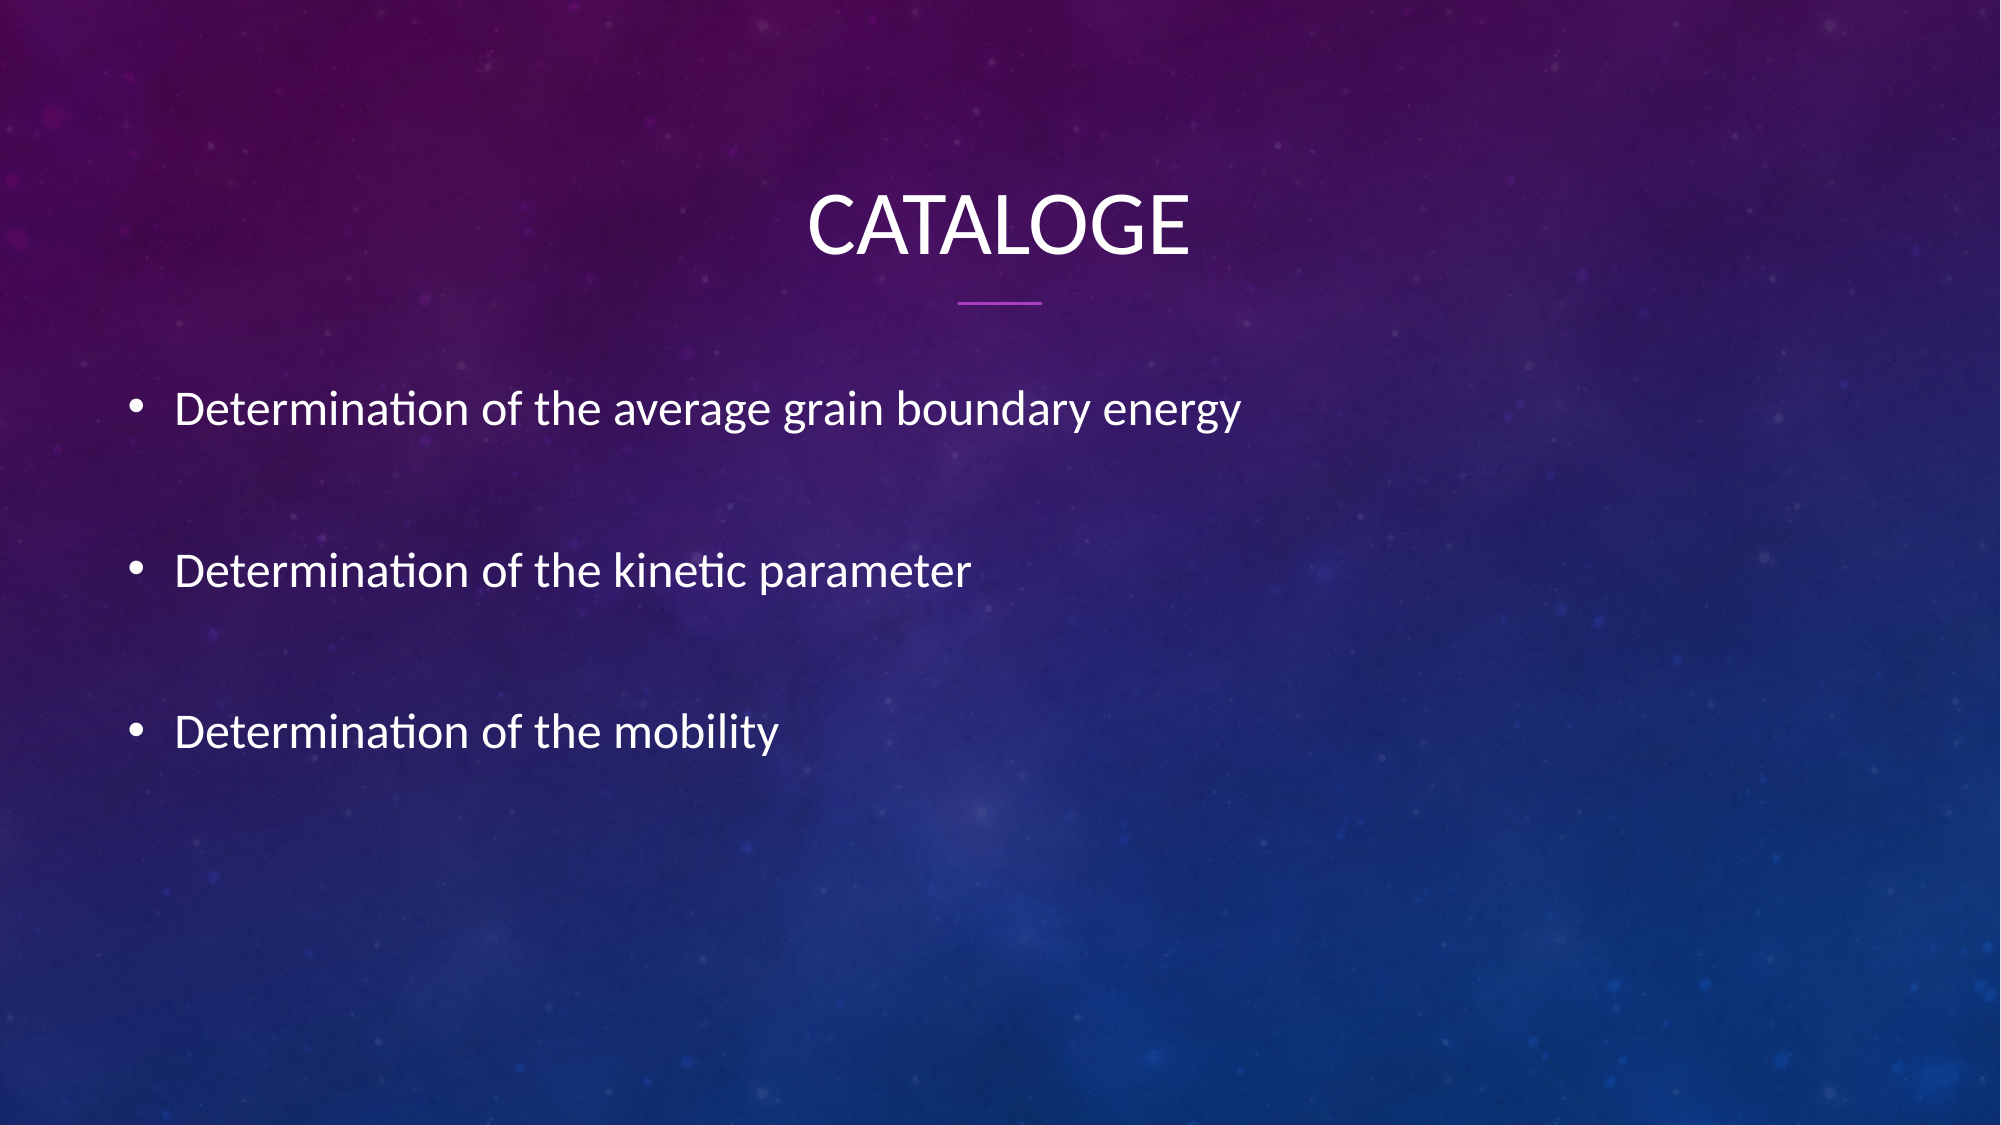

# Cataloge
Determination of the average grain boundary energy

Determination of the kinetic parameter

Determination of the mobility